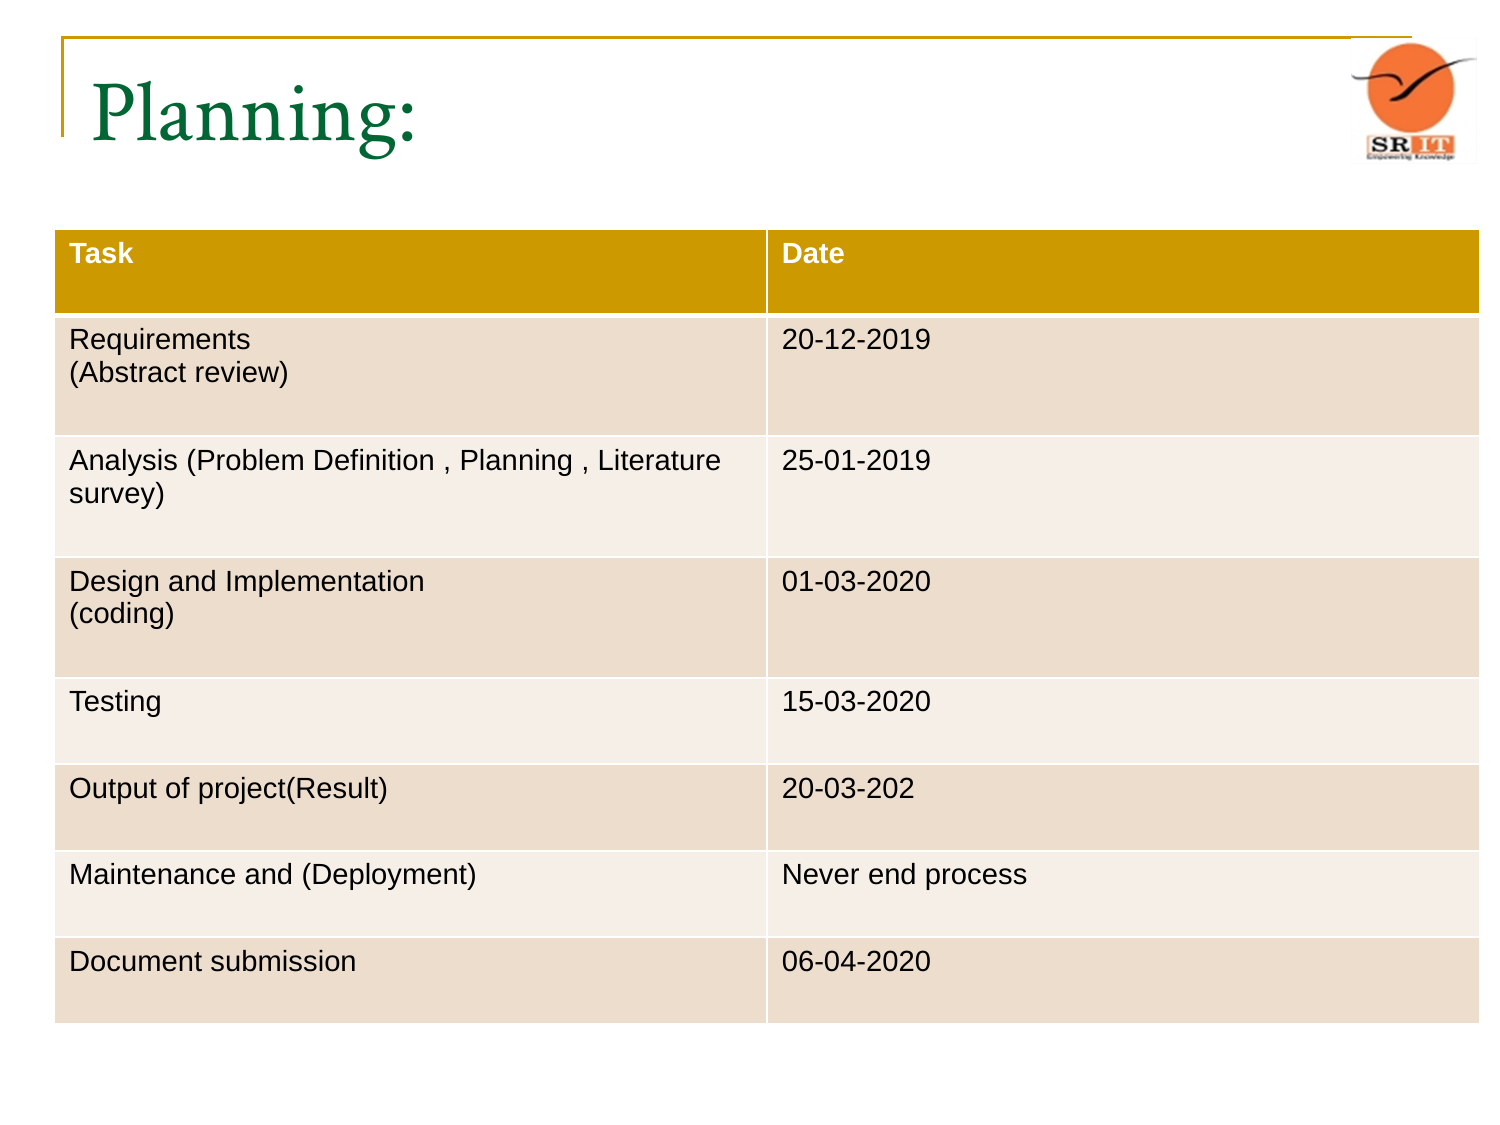

# Planning:
| Task | Date |
| --- | --- |
| Requirements (Abstract review) | 20-12-2019 |
| Analysis (Problem Definition , Planning , Literature survey) | 25-01-2019 |
| Design and Implementation (coding) | 01-03-2020 |
| Testing | 15-03-2020 |
| Output of project(Result) | 20-03-202 |
| Maintenance and (Deployment) | Never end process |
| Document submission | 06-04-2020 |